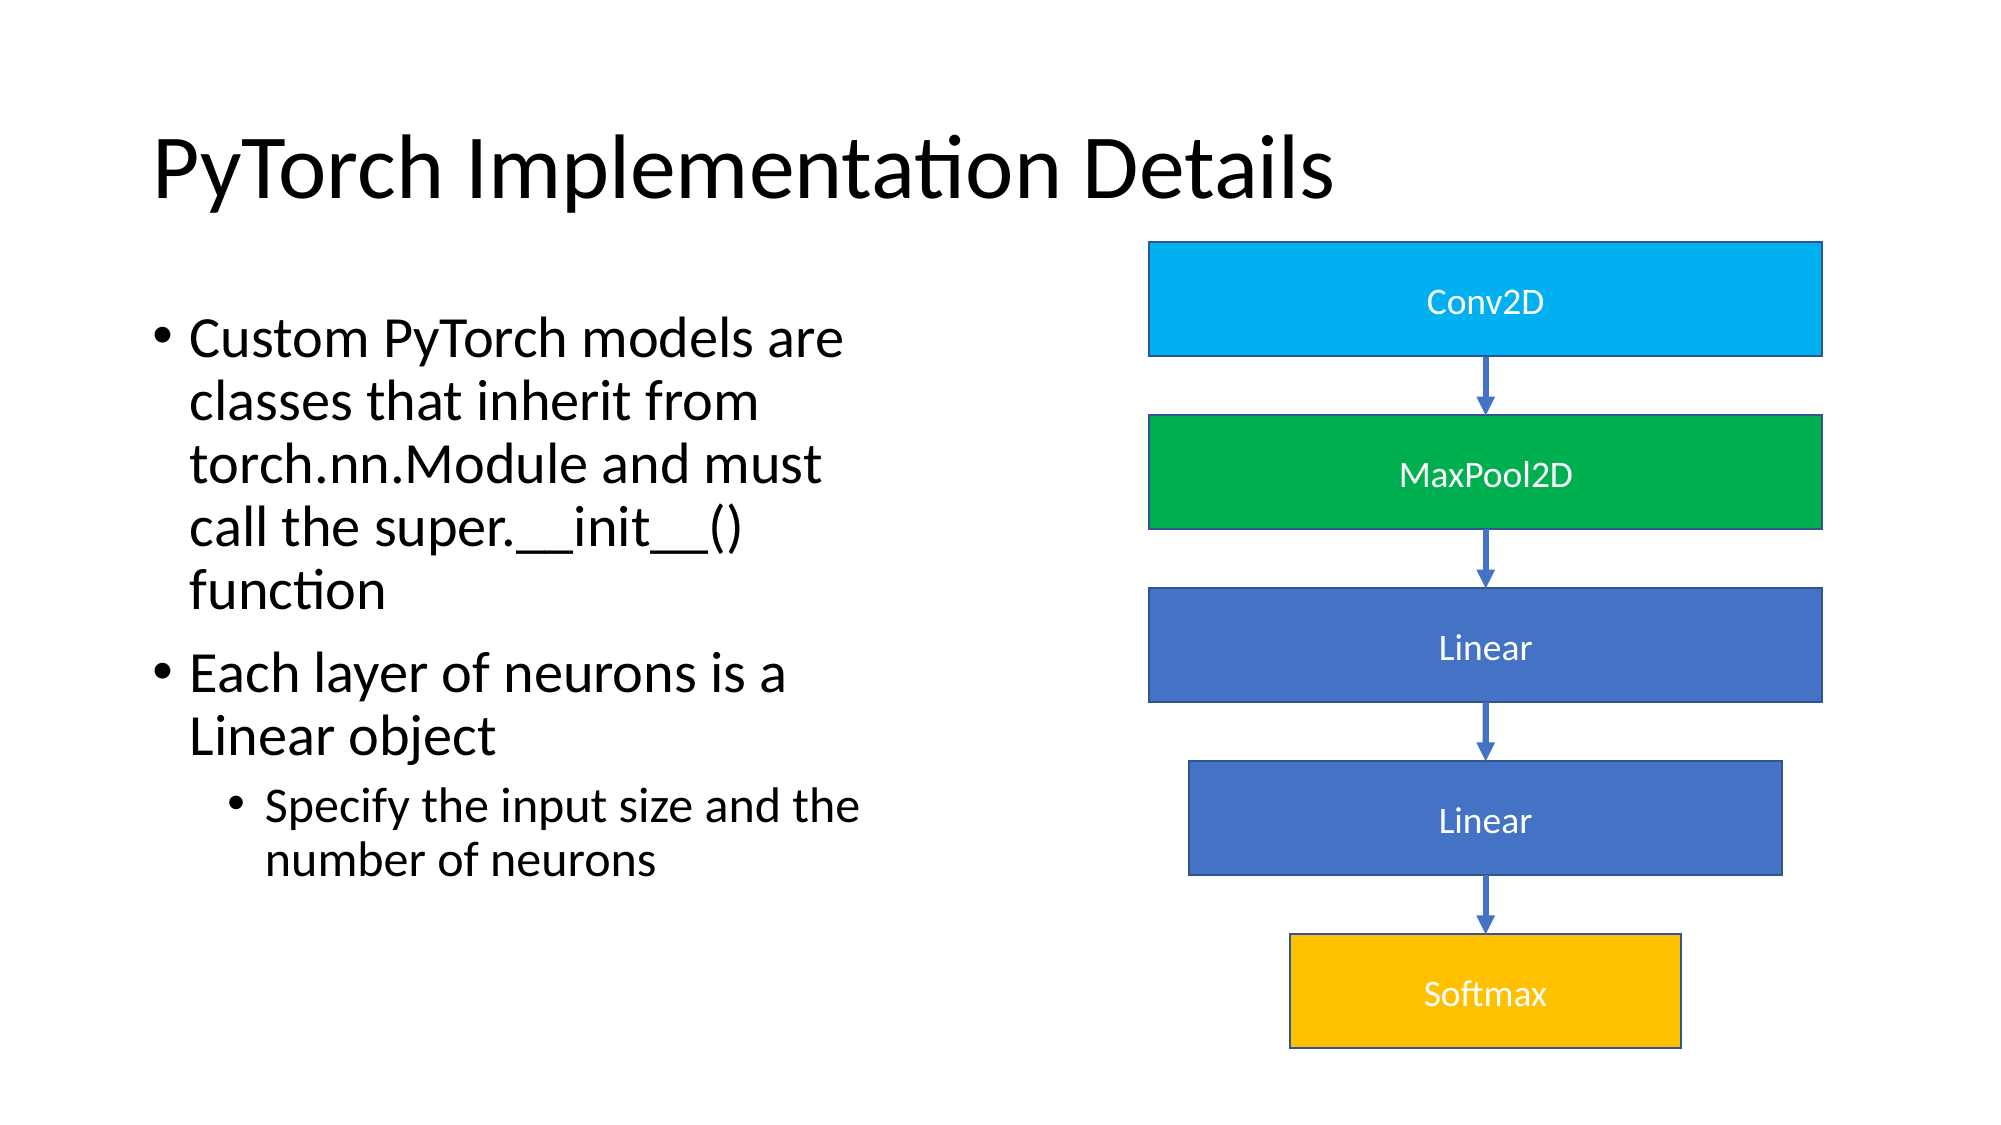

# PyTorch Implementation Details
Conv2D
Custom PyTorch models are classes that inherit from torch.nn.Module and must call the super.__init__() function
Each layer of neurons is a Linear object
Specify the input size and the number of neurons

MaxPool2D
Linear
Linear
Softmax